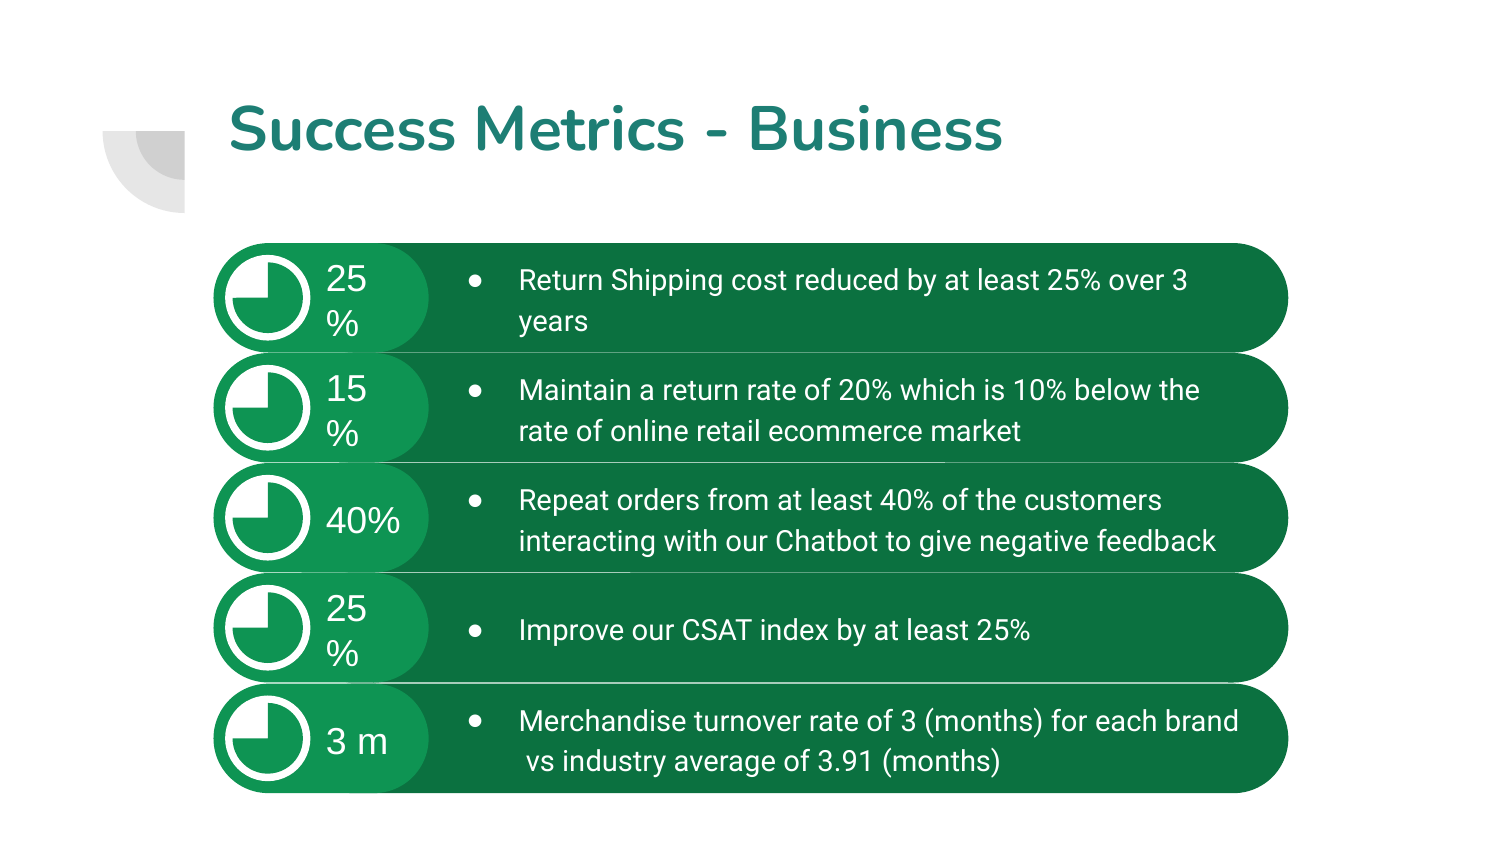

# Success Metrics - Business

Return Shipping cost reduced by at least 25% over 3 years

25%

Maintain a return rate of 20% which is 10% below the rate of online retail ecommerce market

15%

Repeat orders from at least 40% of the customers interacting with our Chatbot to give negative feedback

40%

Improve our CSAT index by at least 25%

25%

Merchandise turnover rate of 3 (months) for each brand  vs industry average of 3.91 (months)

3 m